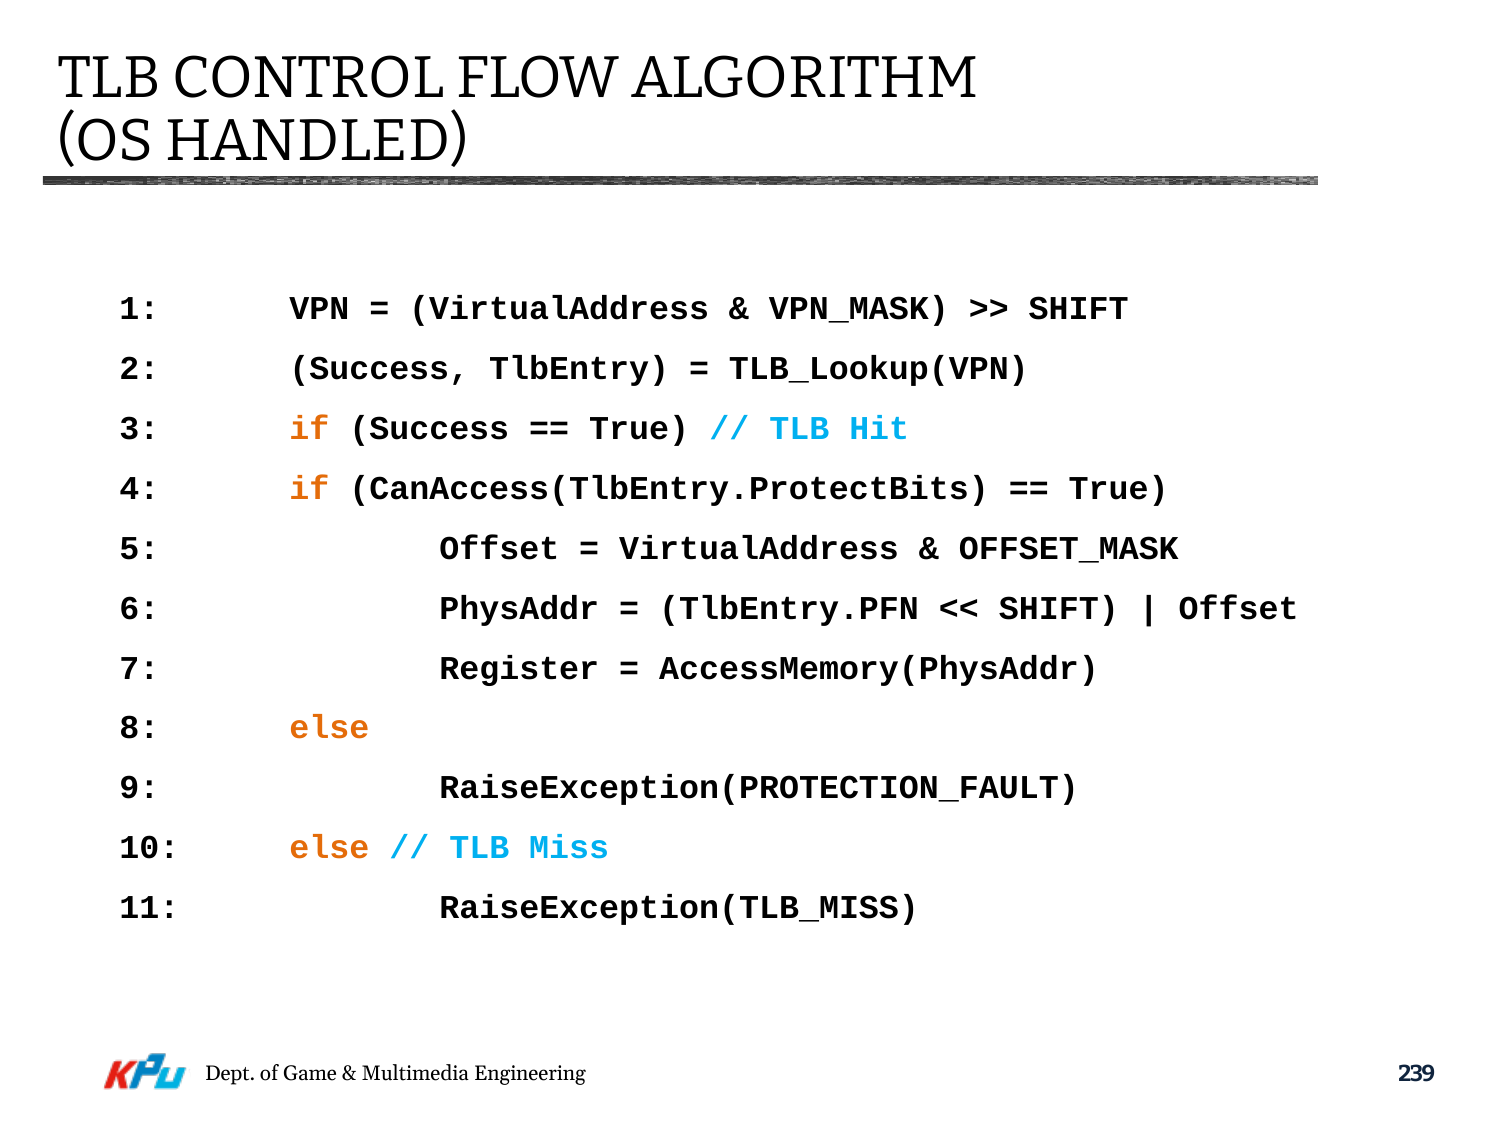

# TLB Control Flow algorithm (OS Handled)

1:	 VPN = (VirtualAddress & VPN_MASK) >> SHIFT
2:	 (Success, TlbEntry) = TLB_Lookup(VPN)
3:	 if (Success == True) // TLB Hit
4:	 if (CanAccess(TlbEntry.ProtectBits) == True)
5:		 Offset = VirtualAddress & OFFSET_MASK
6: 	 	 PhysAddr = (TlbEntry.PFN << SHIFT) | Offset
7:	 	 Register = AccessMemory(PhysAddr)
8:	 else
9:		 RaiseException(PROTECTION_FAULT)
10:	 else // TLB Miss
11:		 RaiseException(TLB_MISS)
Dept. of Game & Multimedia Engineering
239